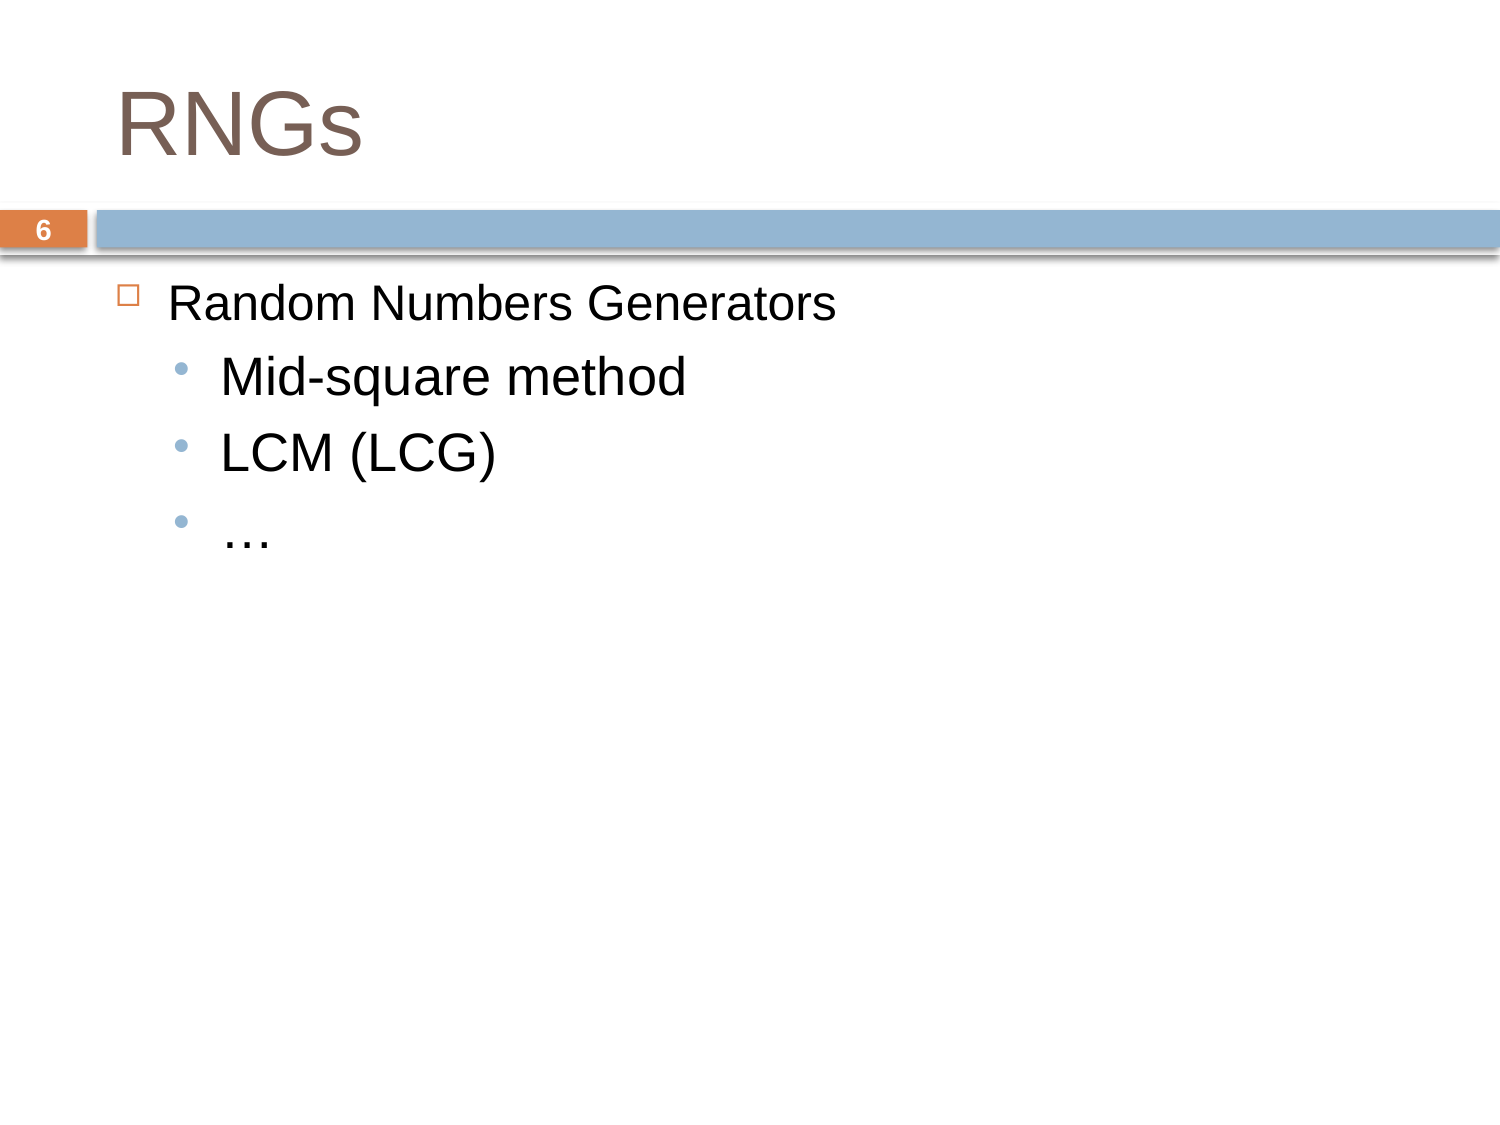

# RNGs
6
Random Numbers Generators
Mid-square method
LCM (LCG)
…